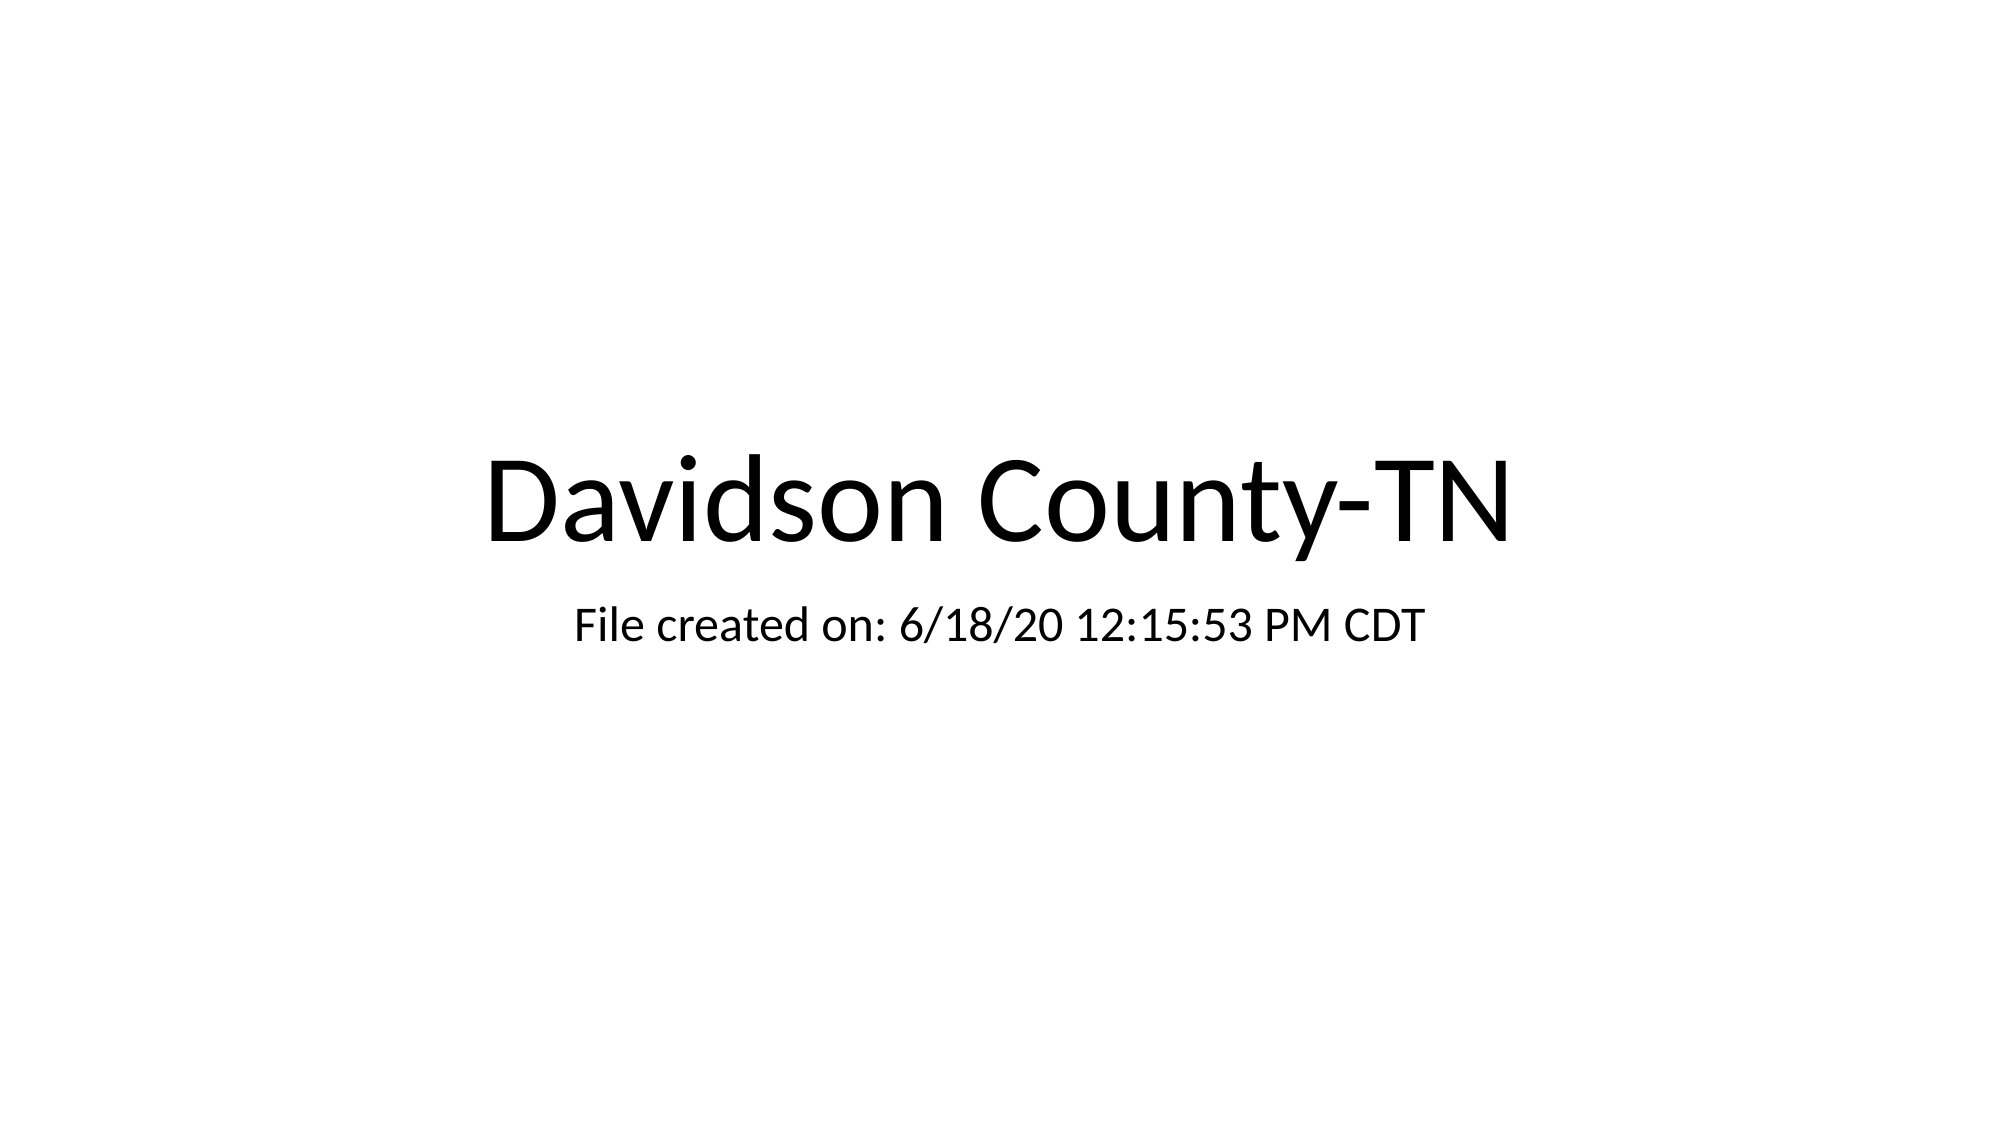

# Davidson County-TN
File created on: 6/18/20 12:15:53 PM CDT